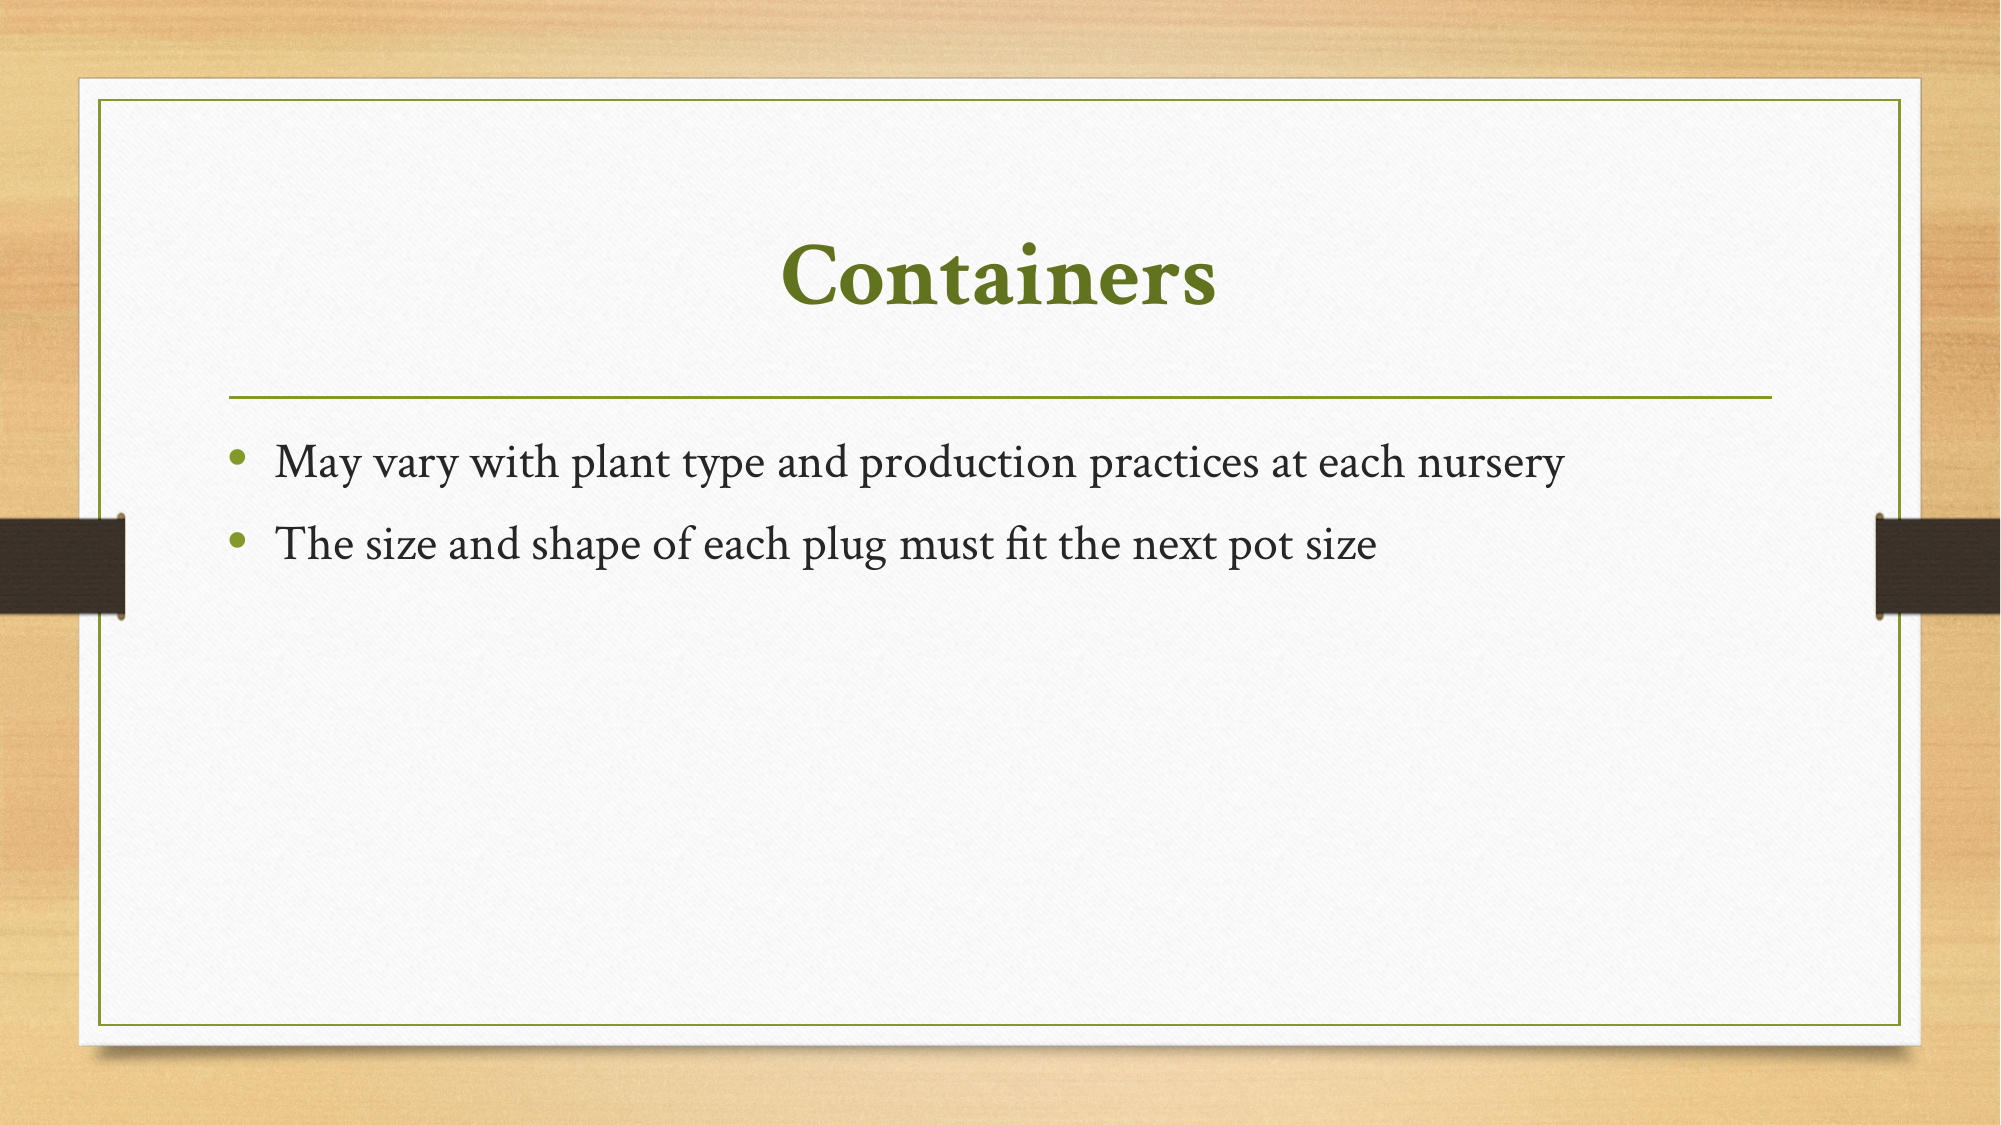

# Containers
May vary with plant type and production practices at each nursery
The size and shape of each plug must fit the next pot size